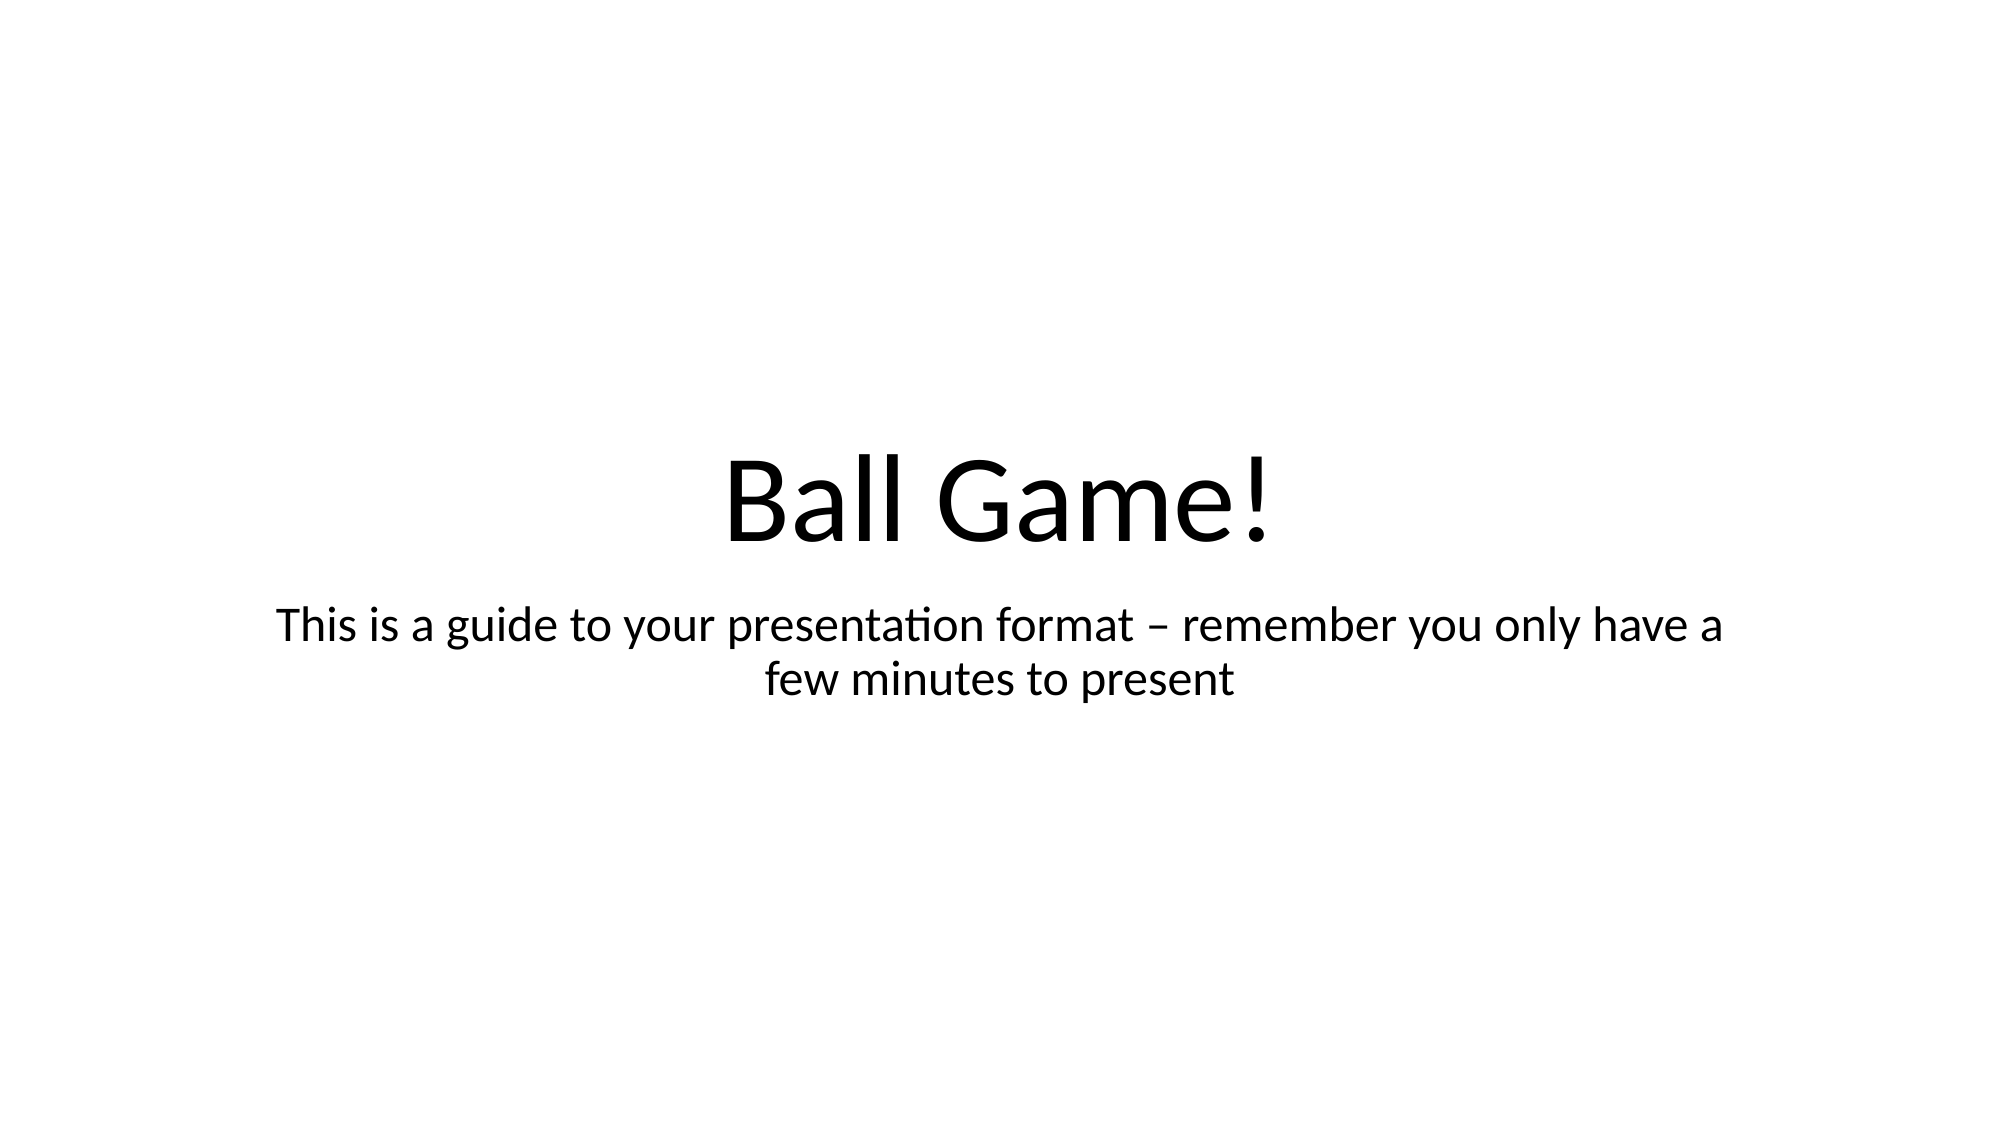

# Ball Game!
This is a guide to your presentation format – remember you only have a few minutes to present